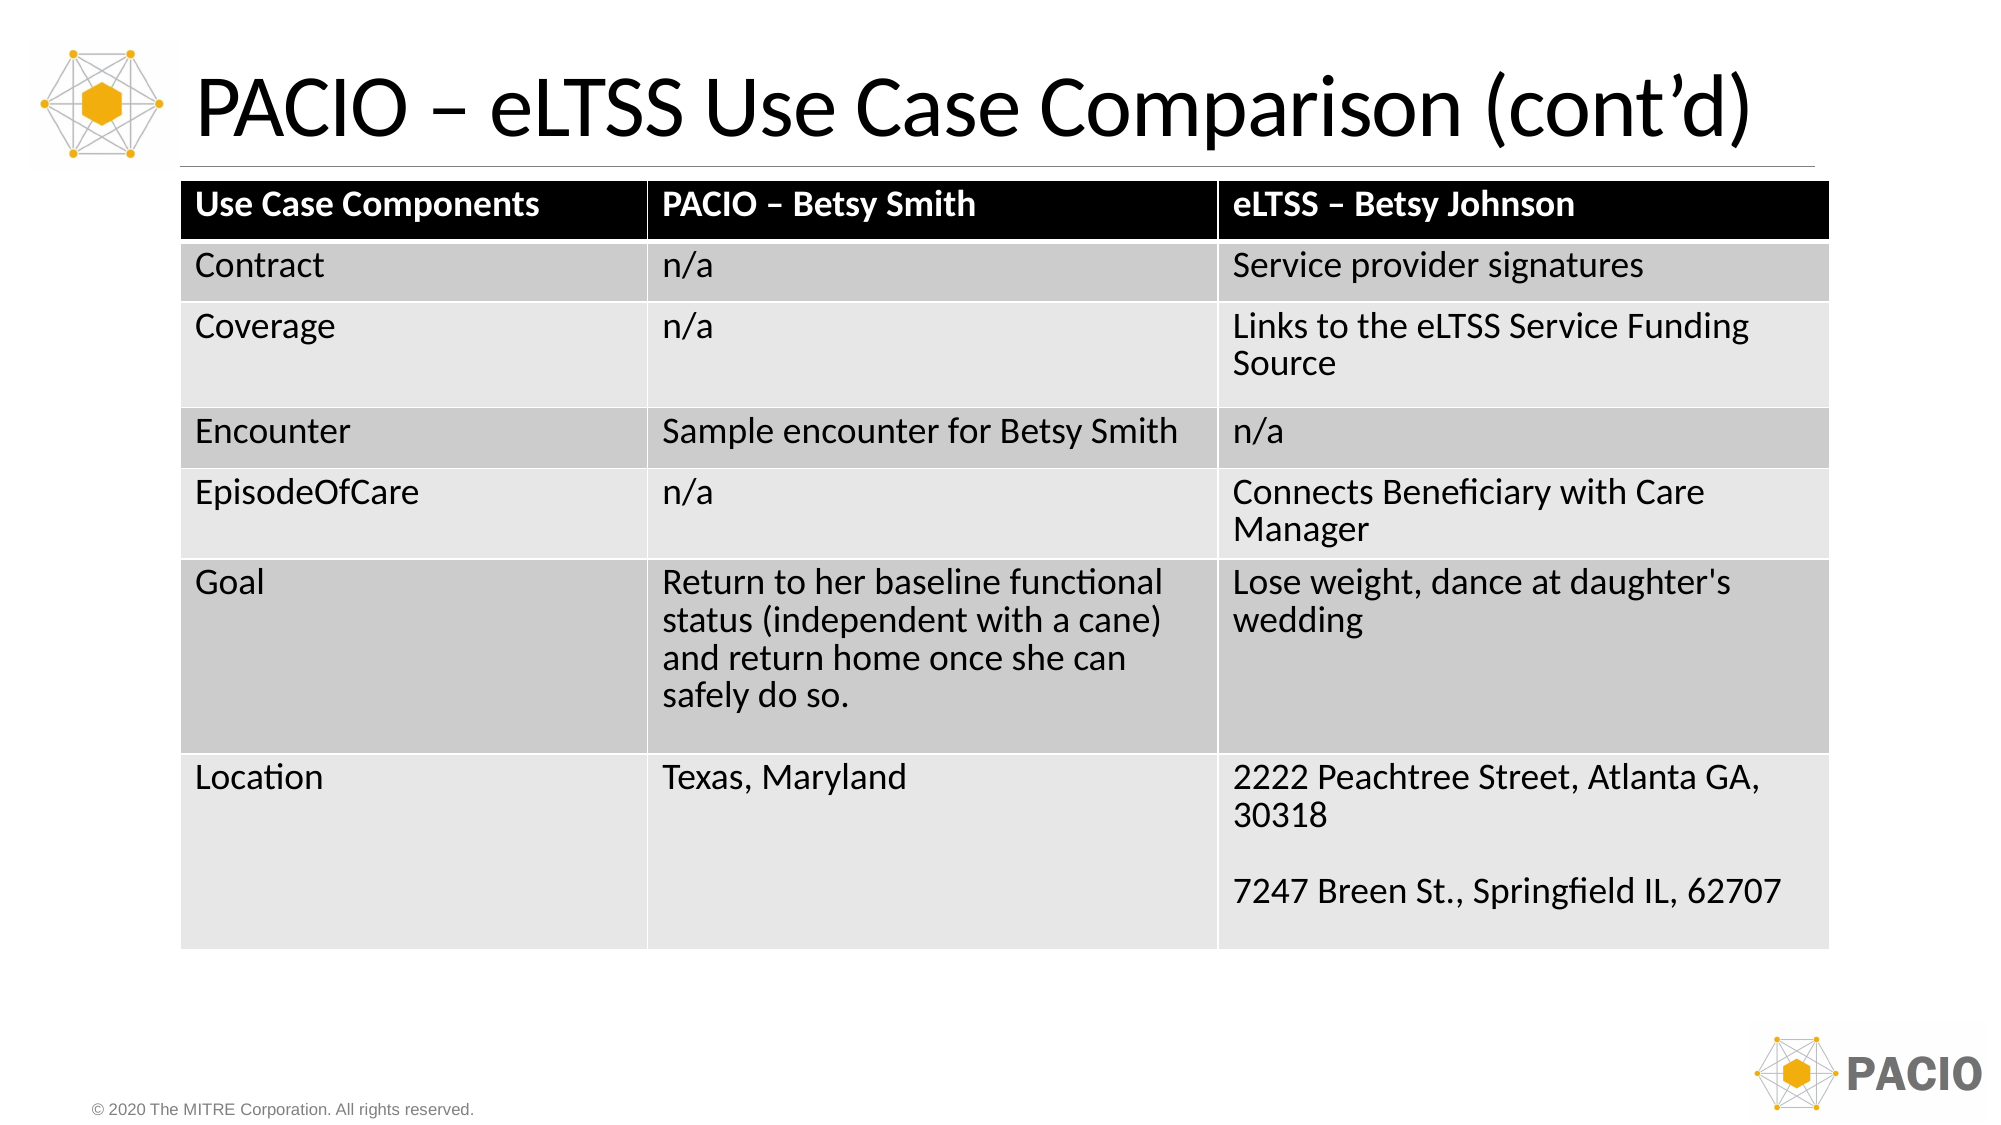

# PACIO – eLTSS Use Case Comparison (cont’d)
| Use Case Components | PACIO – Betsy Smith | eLTSS – Betsy Johnson |
| --- | --- | --- |
| Contract | n/a | Service provider signatures |
| Coverage | n/a | Links to the eLTSS Service Funding Source |
| Encounter | Sample encounter for Betsy Smith | n/a |
| EpisodeOfCare | n/a | Connects Beneficiary with Care Manager |
| Goal | Return to her baseline functional status (independent with a cane) and return home once she can safely do so. | Lose weight, dance at daughter's wedding |
| Location | Texas, Maryland | 2222 Peachtree Street, Atlanta GA, 30318 7247 Breen St., Springfield IL, 62707 |